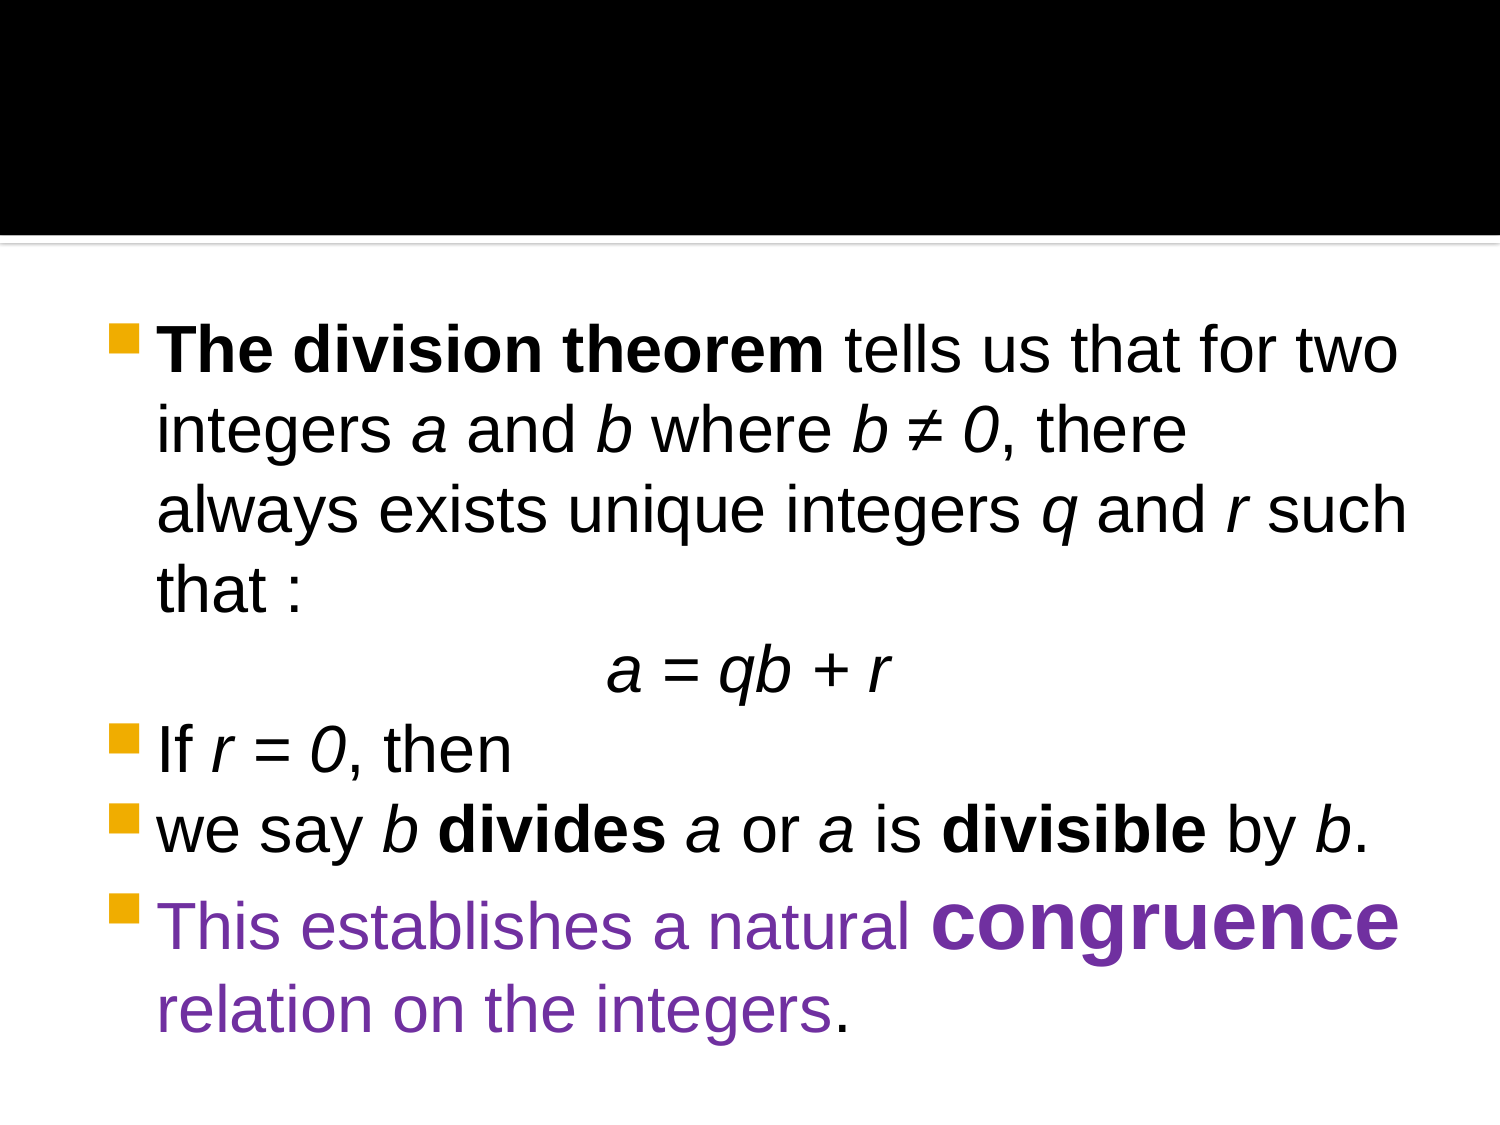

#
The division theorem tells us that for two integers a and b where b ≠ 0, there always exists unique integers q and r such that :
			a = qb + r
If r = 0, then
we say b divides a or a is divisible by b.
This establishes a natural congruence relation on the integers.